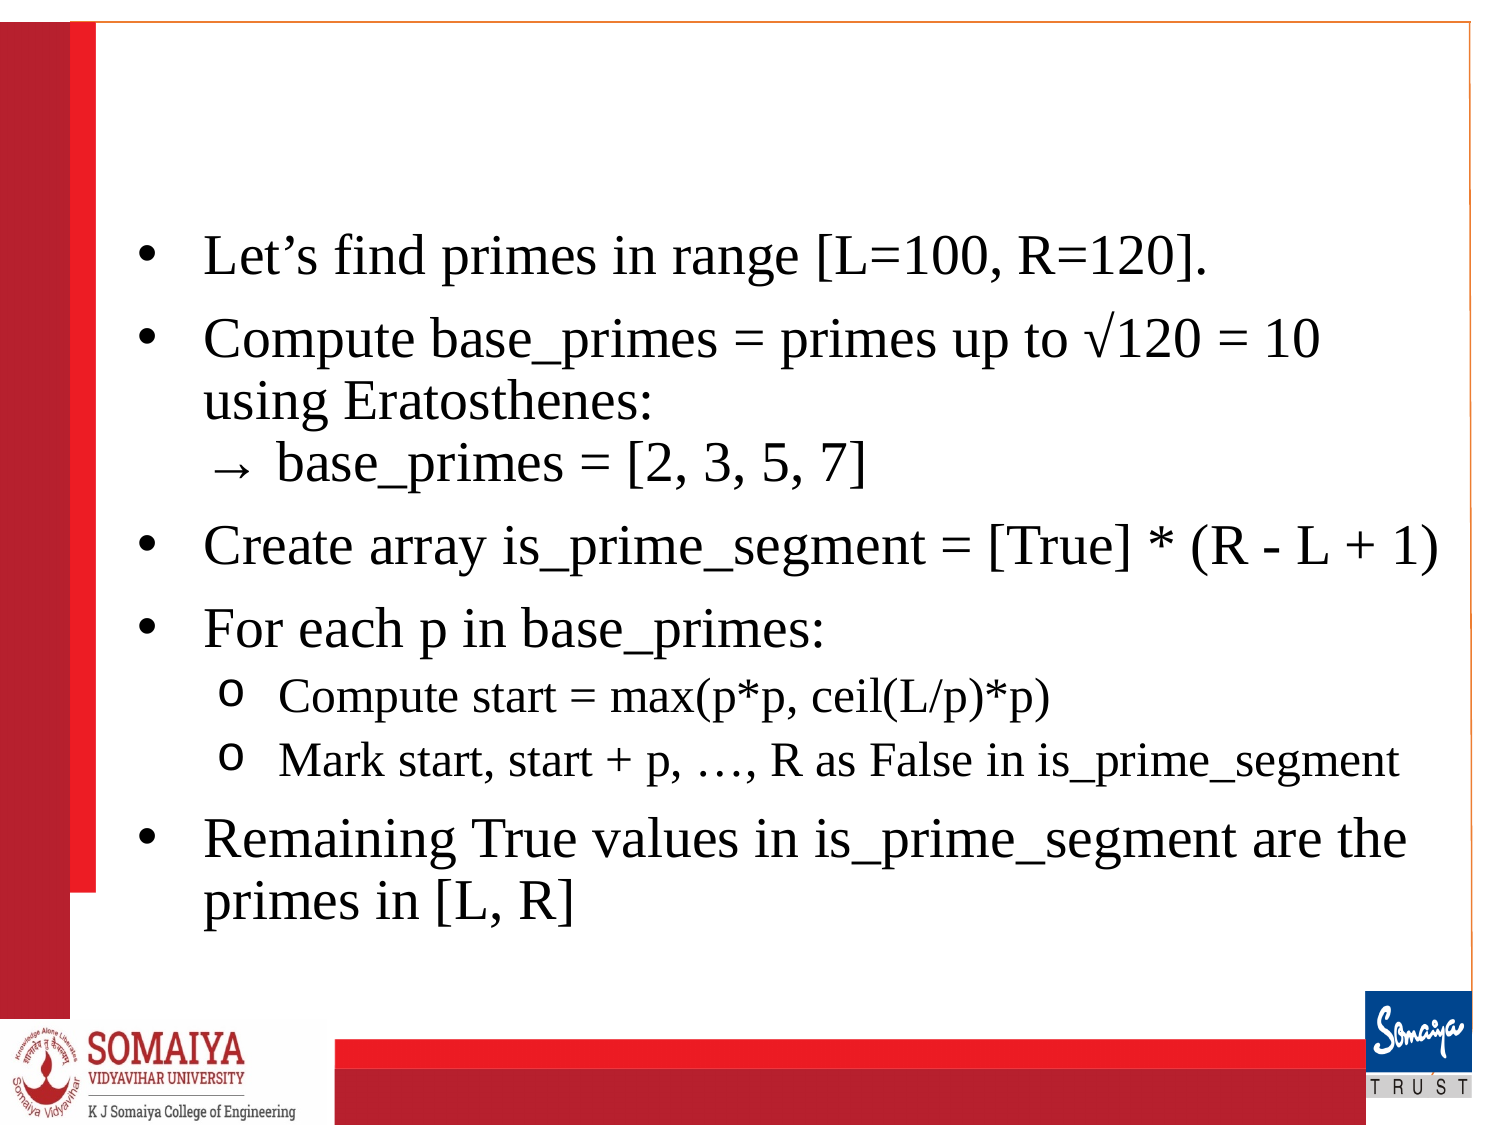

#
Let’s find primes in range [L=100, R=120].
Compute base_primes = primes up to √120 = 10 using Eratosthenes:
→ base_primes = [2, 3, 5, 7]
Create array is_prime_segment = [True] * (R - L + 1)
For each p in base_primes:
Compute start = max(p*p, ceil(L/p)*p)
Mark start, start + p, …, R as False in is_prime_segment
Remaining True values in is_prime_segment are the primes in [L, R]